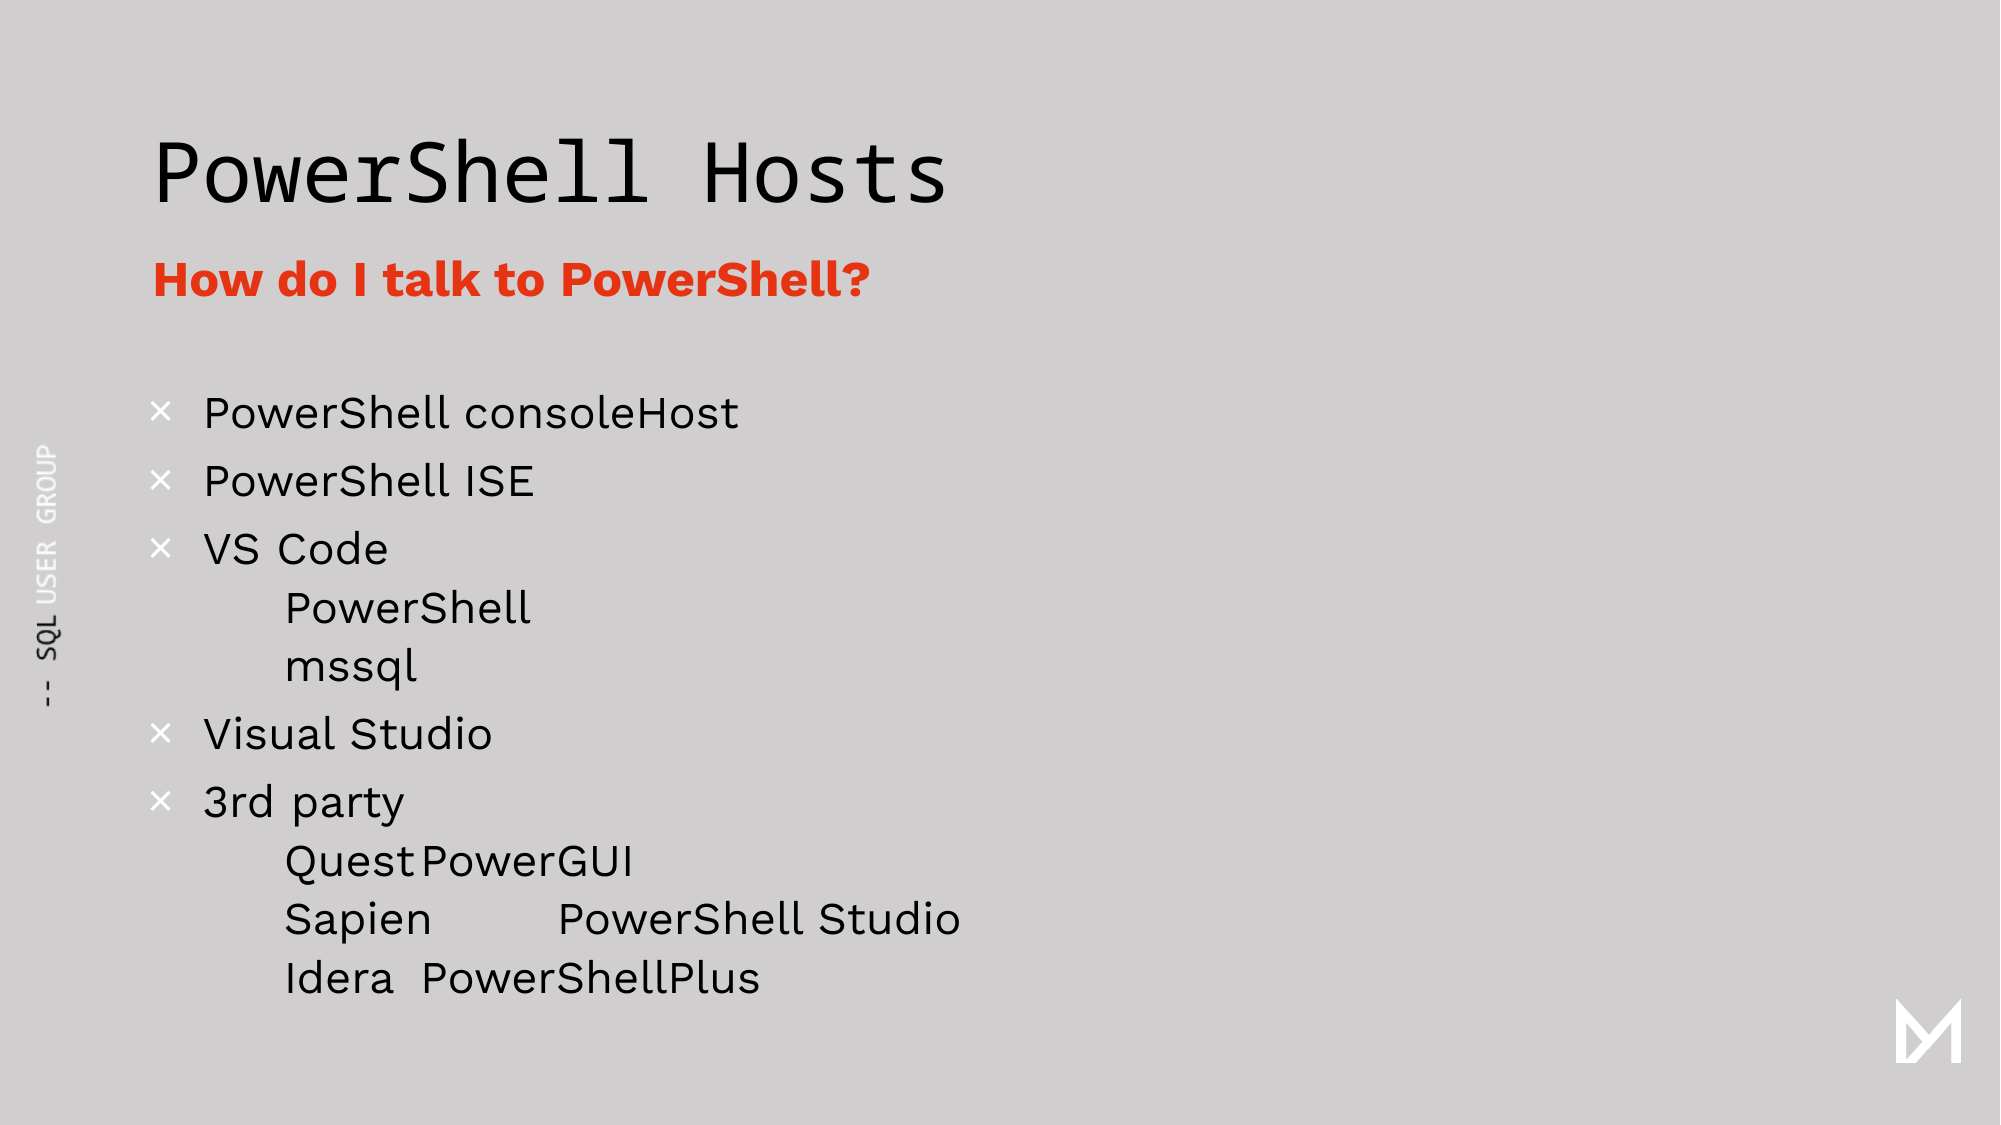

# PowerShell Hosts
How do I talk to PowerShell?
PowerShell consoleHost
PowerShell ISE
VS Code
	PowerShell
	mssql
Visual Studio
3rd party
	Quest		PowerGUI
	Sapien	PowerShell Studio
	Idera		PowerShellPlus